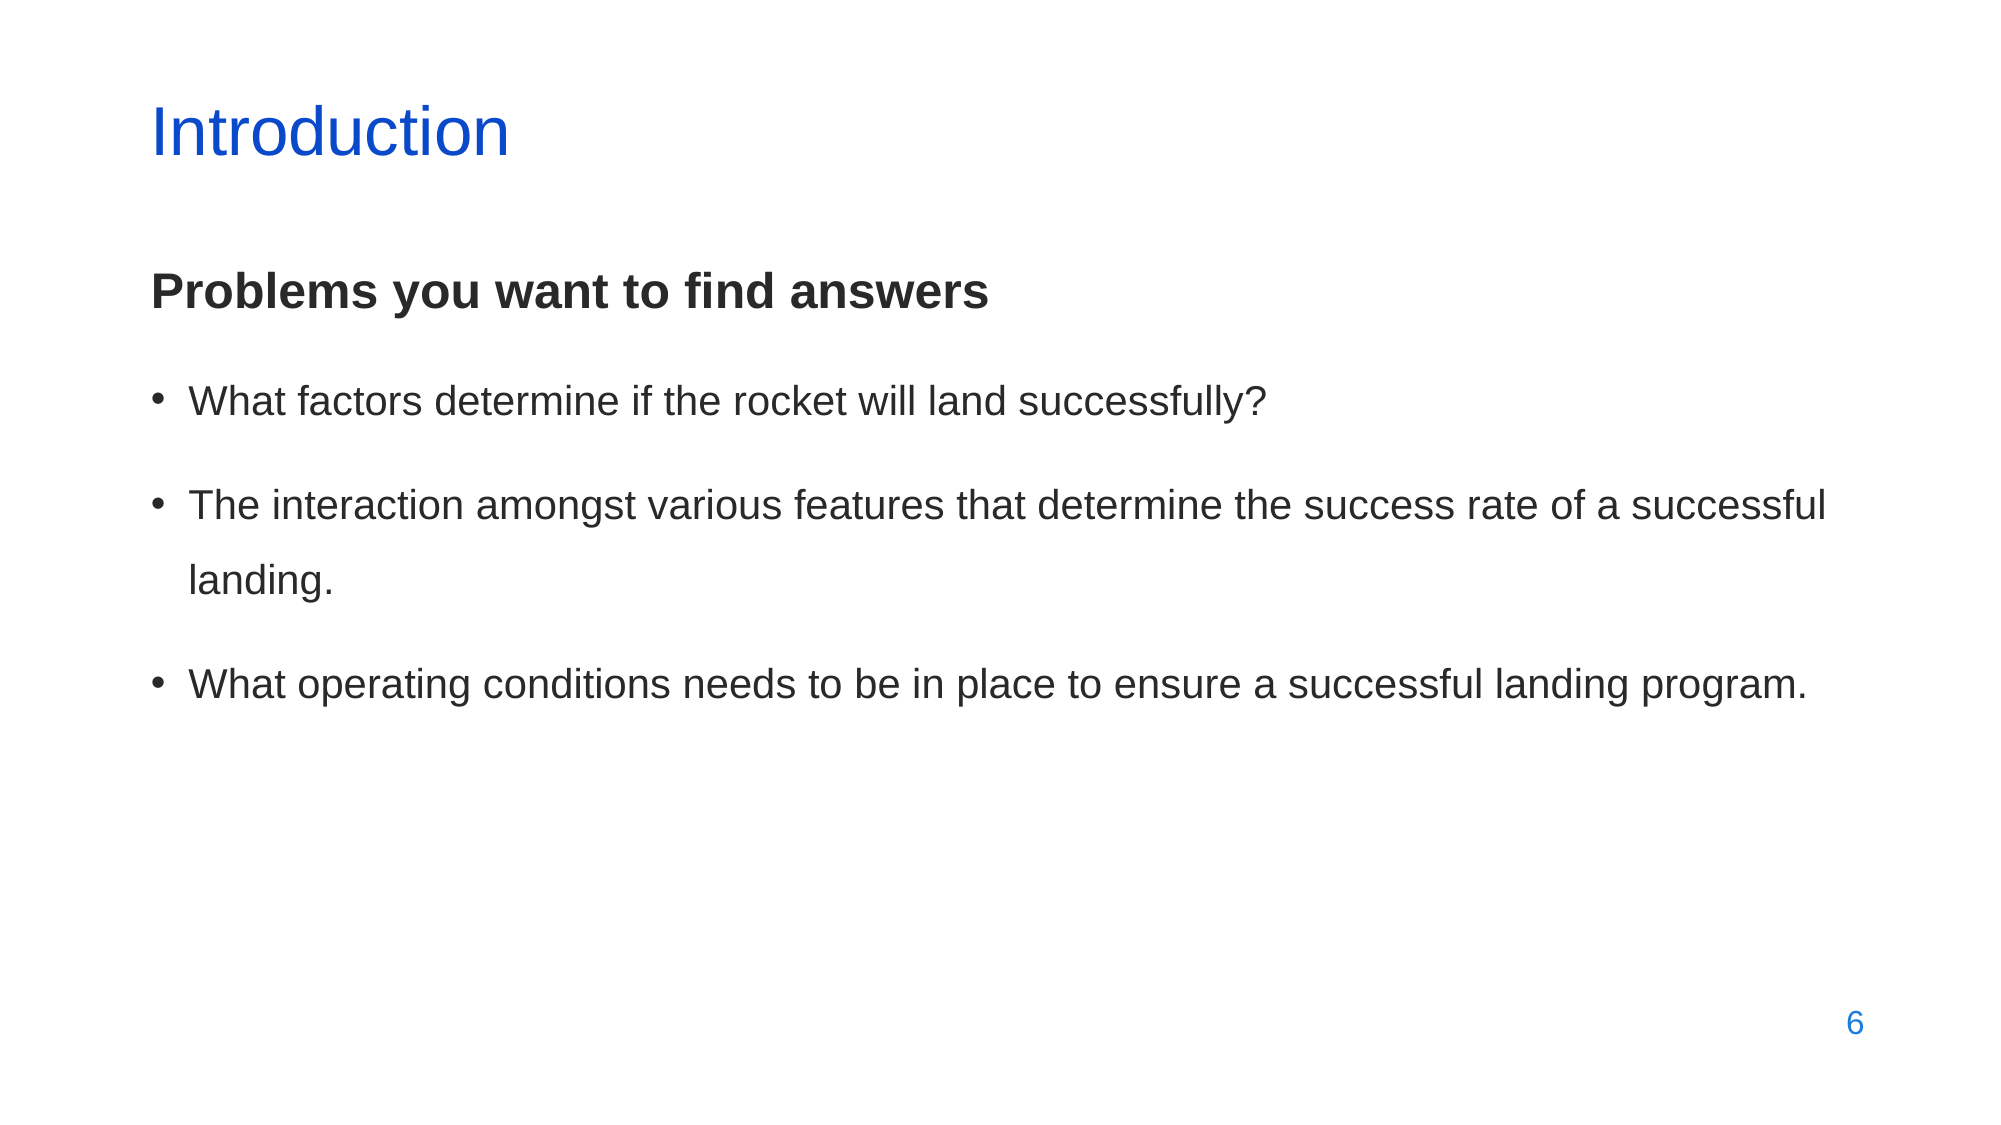

Introduction
Problems you want to find answers
What factors determine if the rocket will land successfully?
The interaction amongst various features that determine the success rate of a successful landing.
What operating conditions needs to be in place to ensure a successful landing program.

6